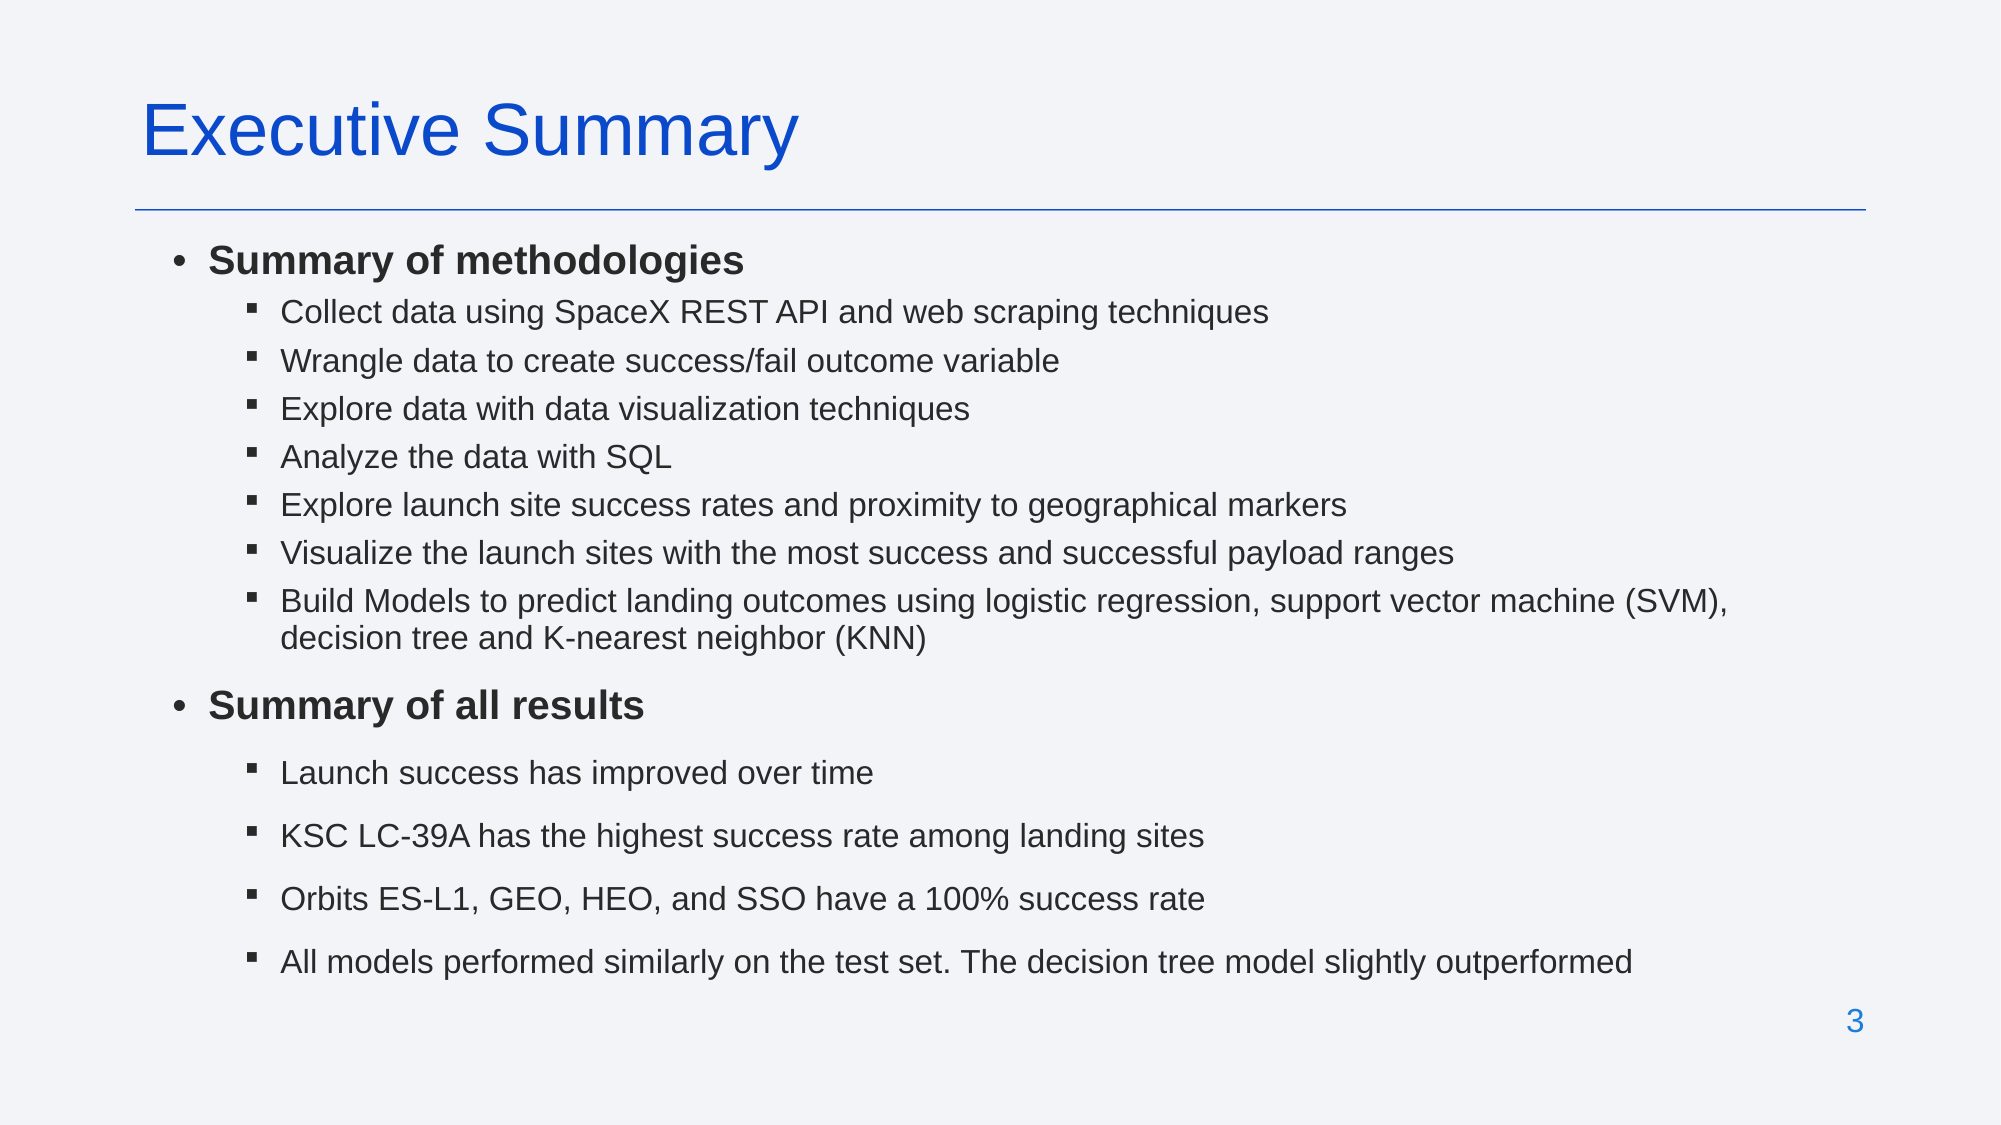

Executive Summary
Summary of methodologies
Collect data using SpaceX REST API and web scraping techniques
Wrangle data to create success/fail outcome variable
Explore data with data visualization techniques
Analyze the data with SQL
Explore launch site success rates and proximity to geographical markers
Visualize the launch sites with the most success and successful payload ranges
Build Models to predict landing outcomes using logistic regression, support vector machine (SVM), decision tree and K-nearest neighbor (KNN)
Summary of all results
Launch success has improved over time
KSC LC-39A has the highest success rate among landing sites
Orbits ES-L1, GEO, HEO, and SSO have a 100% success rate
All models performed similarly on the test set. The decision tree model slightly outperformed
3